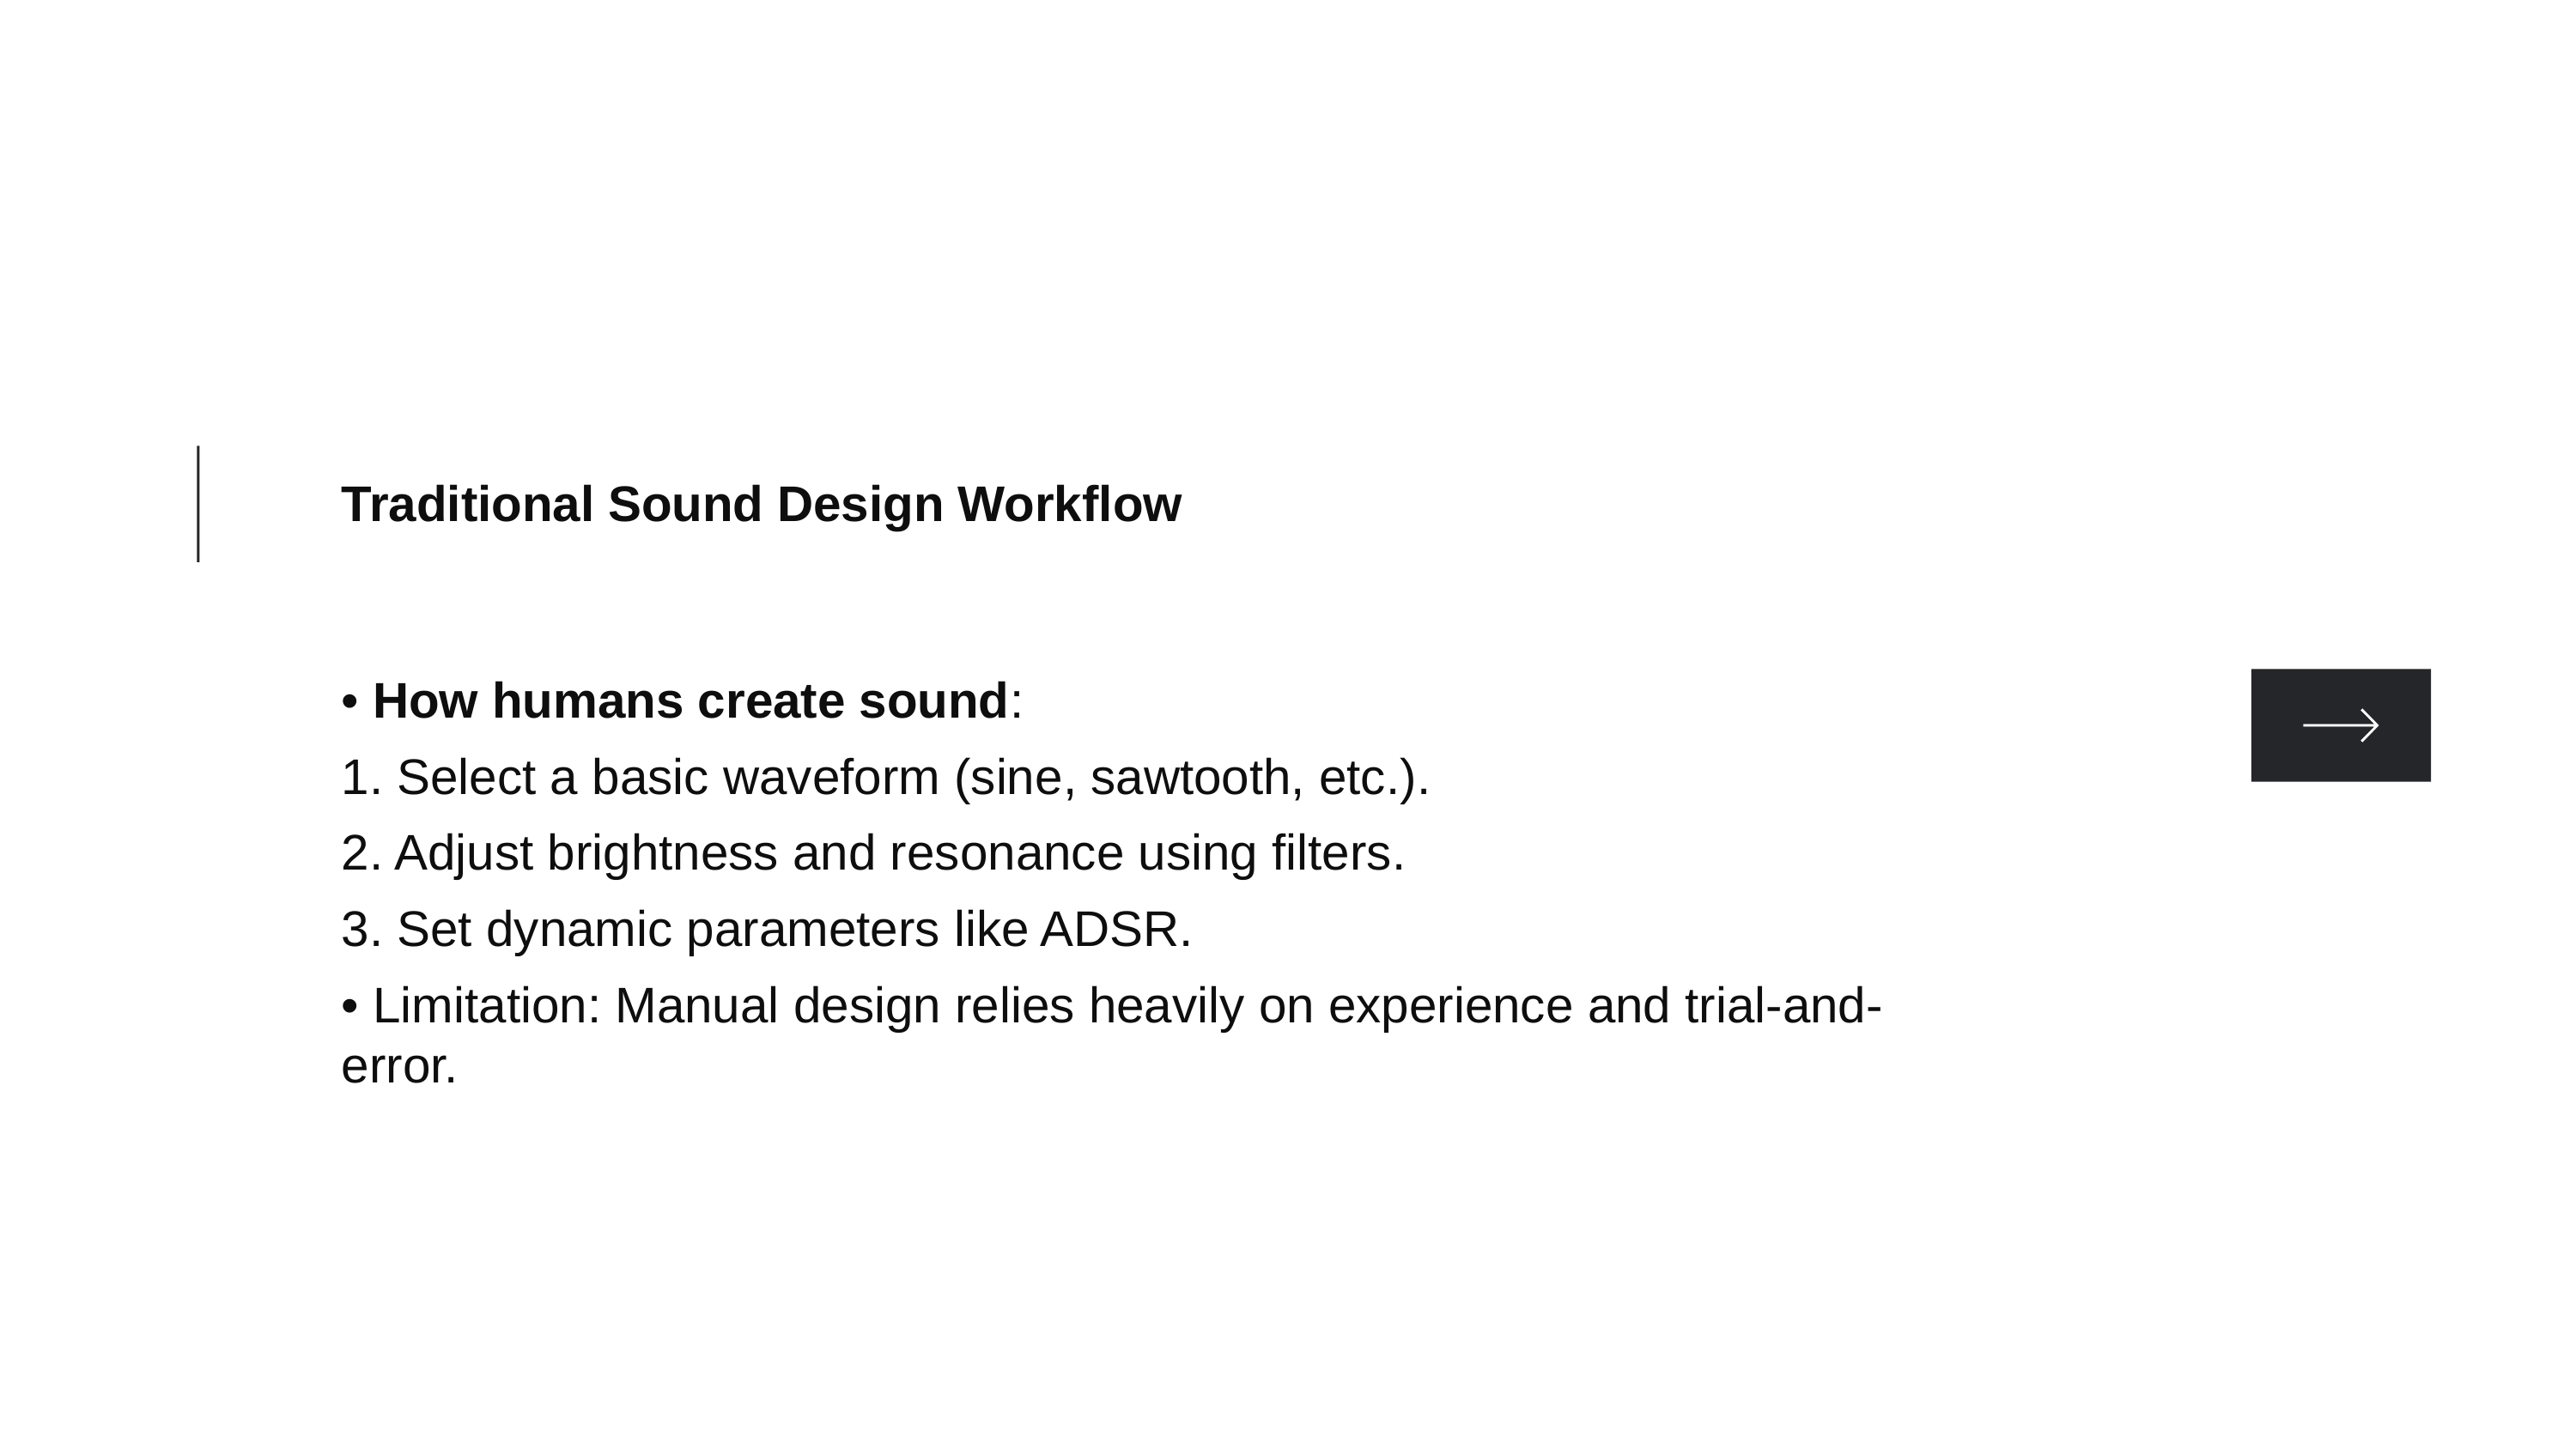

Traditional Sound Design Workflow

• How humans create sound:
1. Select a basic waveform (sine, sawtooth, etc.).
2. Adjust brightness and resonance using filters.
3. Set dynamic parameters like ADSR.
• Limitation: Manual design relies heavily on experience and trial-and-error.